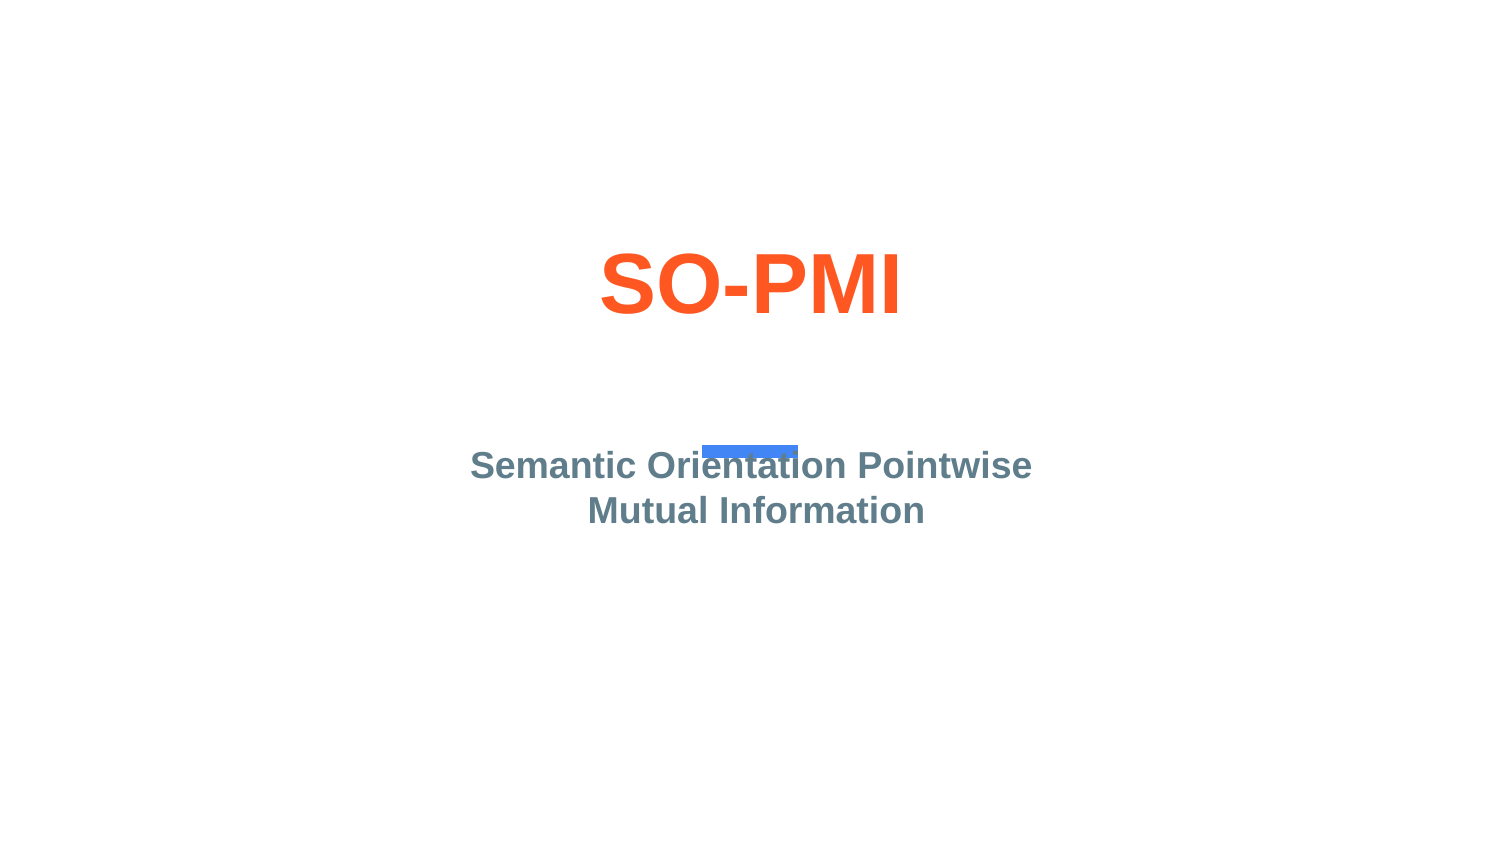

# SO-PMI
Semantic Orientation Pointwise
 Mutual Information